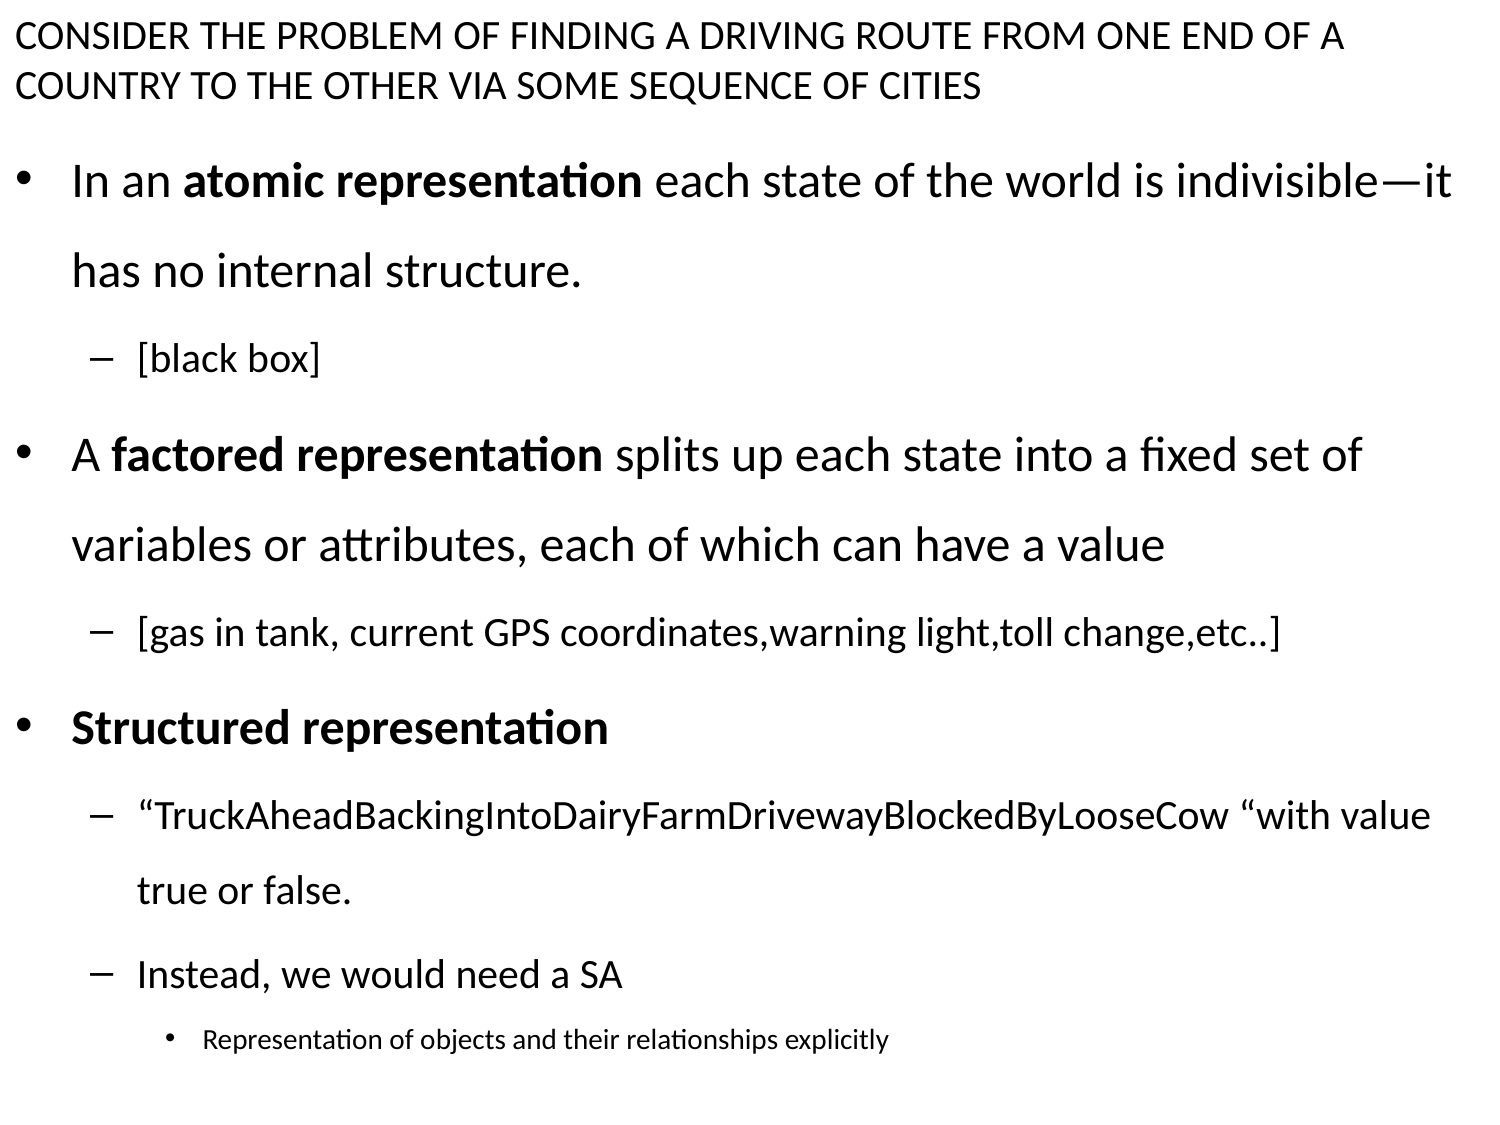

CONSIDER THE PROBLEM OF FINDING A DRIVING ROUTE FROM ONE END OF A COUNTRY TO THE OTHER VIA SOME SEQUENCE OF CITIES
In an atomic representation each state of the world is indivisible—it has no internal structure.
[black box]
A factored representation splits up each state into a ﬁxed set of variables or attributes, each of which can have a value
[gas in tank, current GPS coordinates,warning light,toll change,etc..]
Structured representation
“TruckAheadBackingIntoDairyFarmDrivewayBlockedByLooseCow “with value true or false.
Instead, we would need a SA
Representation of objects and their relationships explicitly